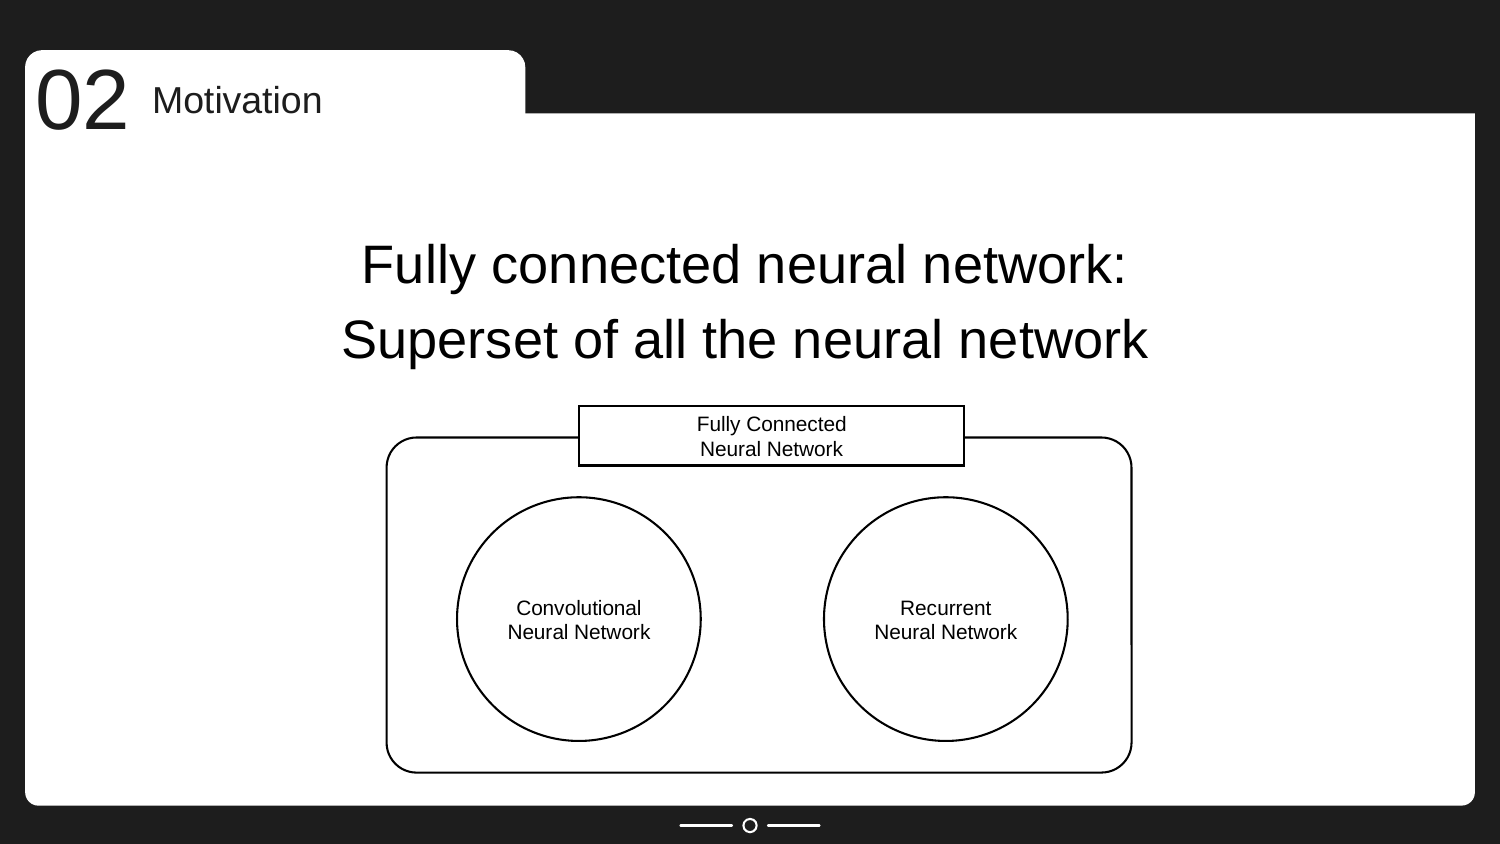

02
Motivation
Fully connected neural network:
Superset of all the neural network
Fully Connected
Neural Network

Convolutional
Neural Network
Recurrent
Neural Network